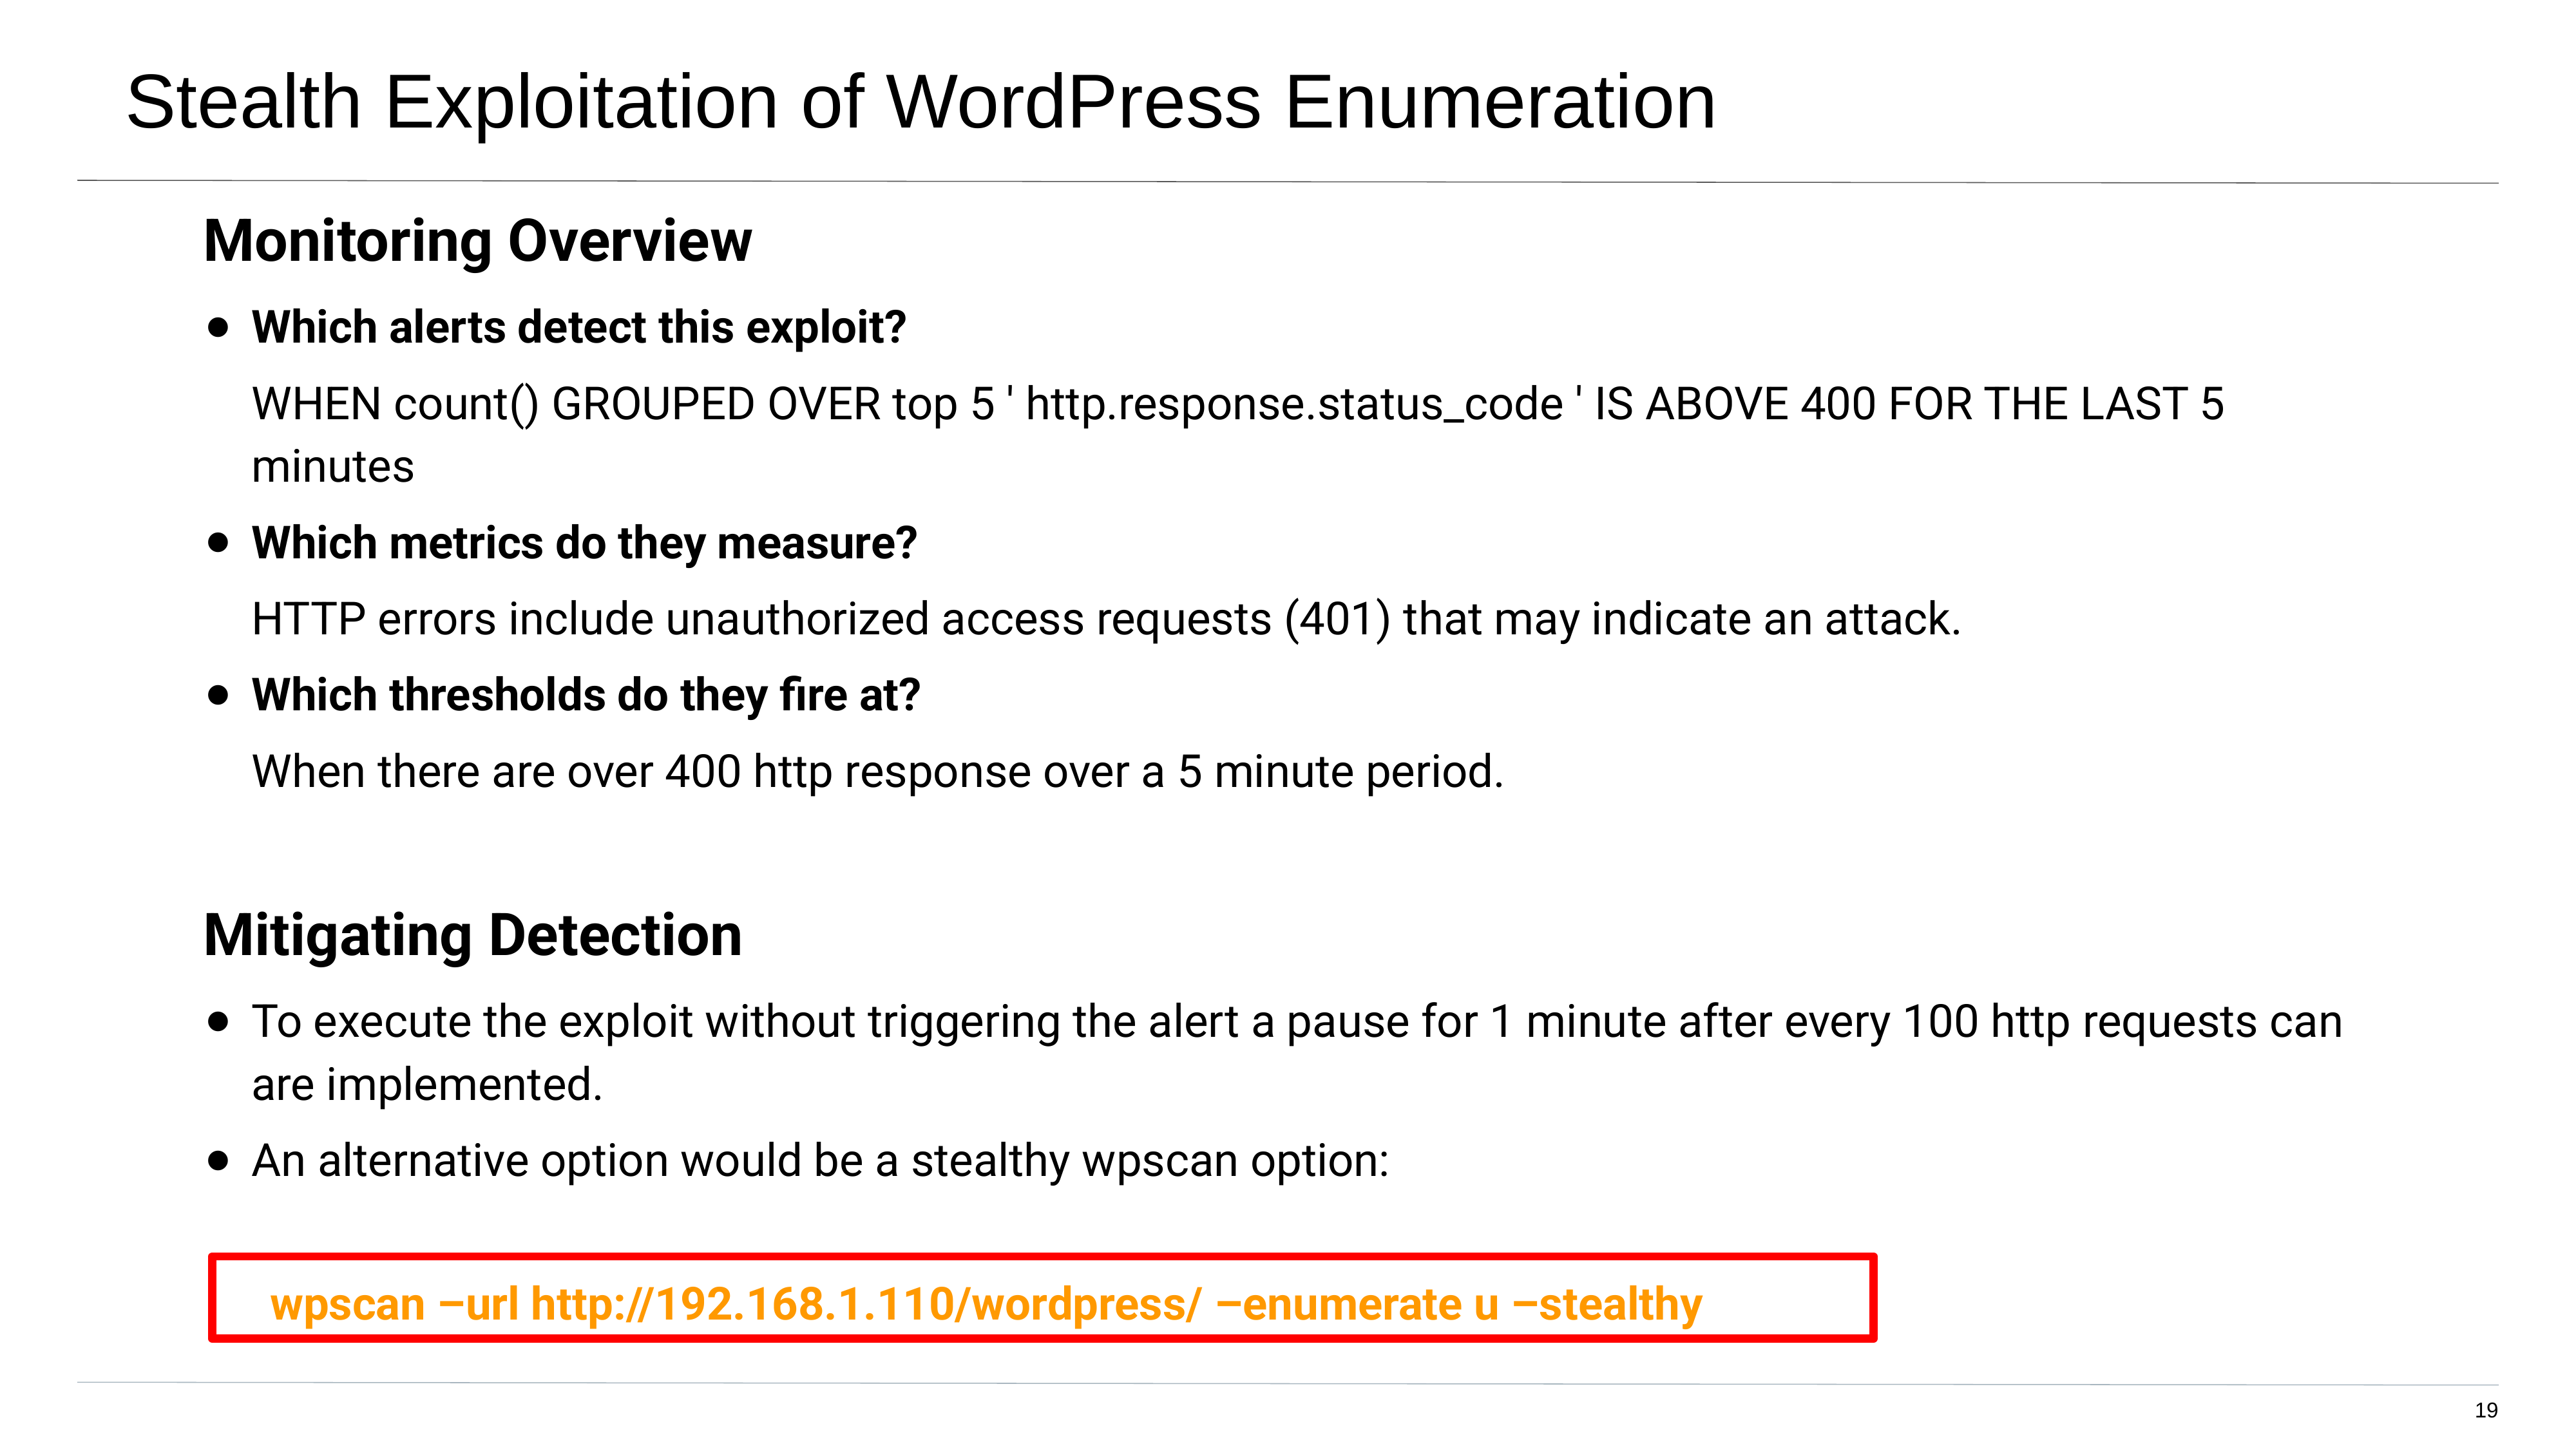

# Stealth Exploitation of WordPress Enumeration
Monitoring Overview
Which alerts detect this exploit?
WHEN count() GROUPED OVER top 5 ' http.response.status_code ' IS ABOVE 400 FOR THE LAST 5 minutes
Which metrics do they measure?
HTTP errors include unauthorized access requests (401) that may indicate an attack.
Which thresholds do they fire at?
When there are over 400 http response over a 5 minute period.

Mitigating Detection
To execute the exploit without triggering the alert a pause for 1 minute after every 100 http requests can are implemented.
An alternative option would be a stealthy wpscan option:

wpscan –url http://192.168.1.110/wordpress/ –enumerate u –stealthy
19